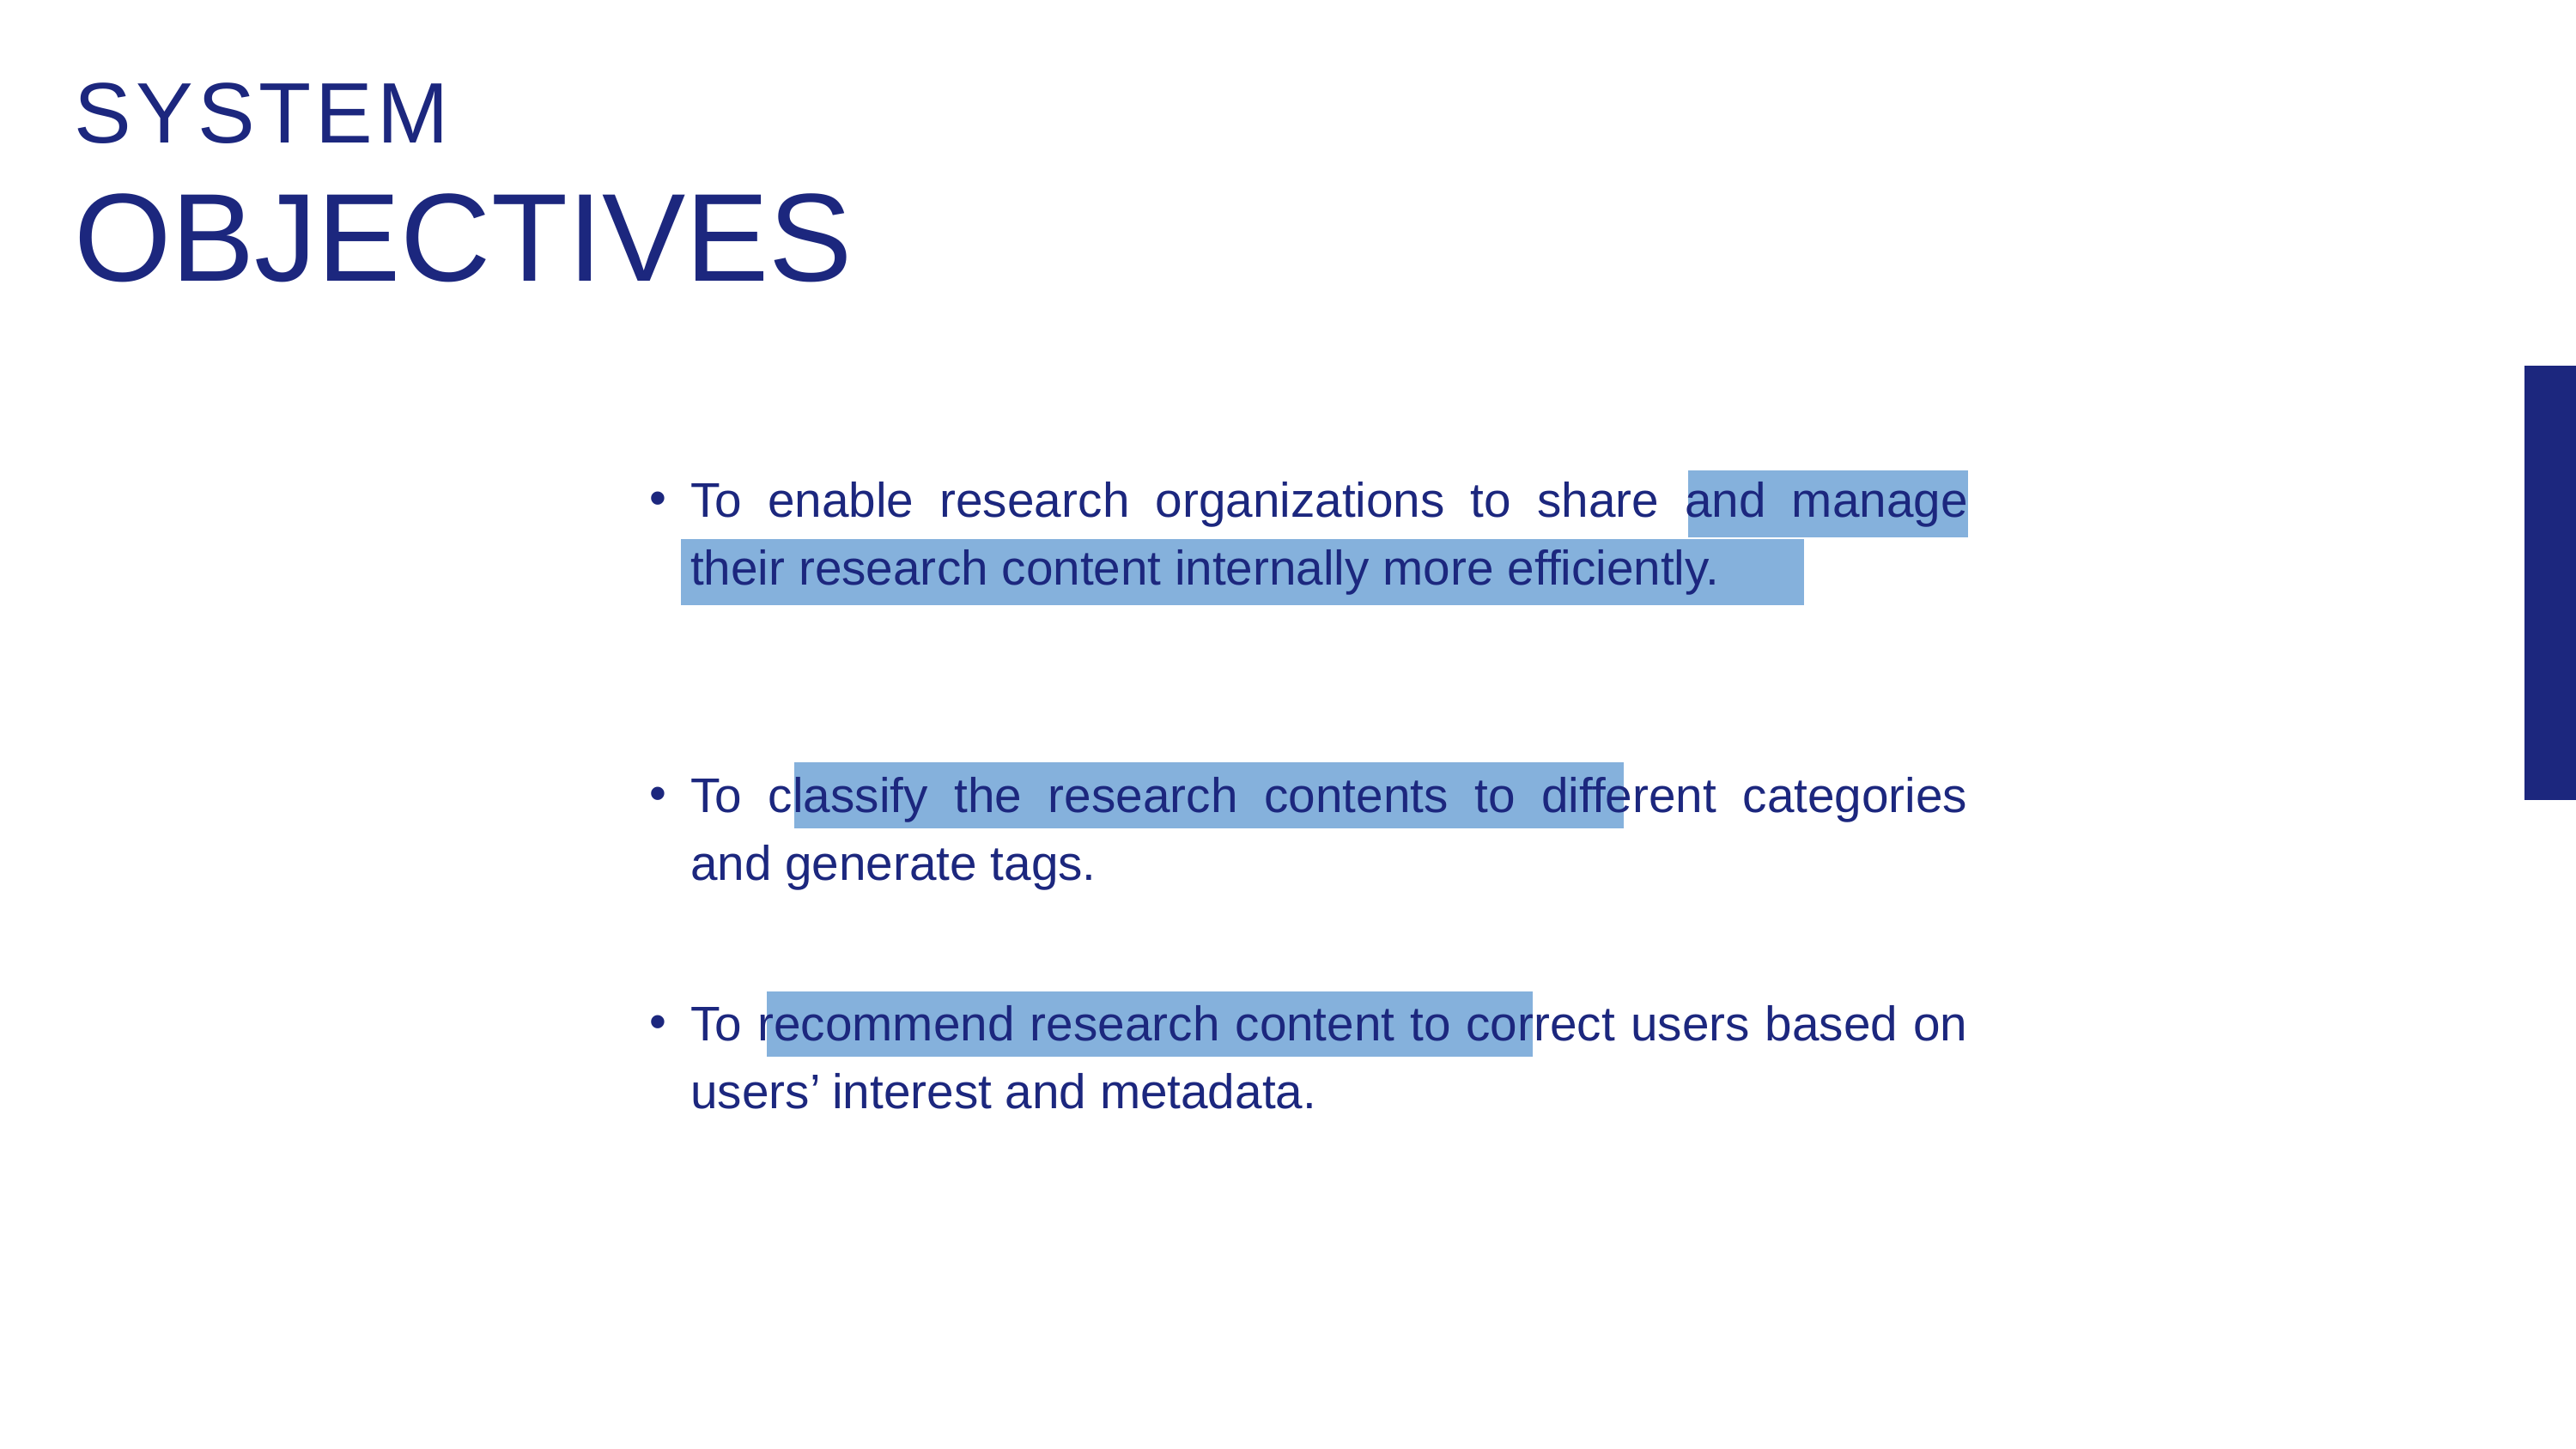

SYSTEM
OBJECTIVES

To enable research organizations to share and manage their research content internally more efficiently.

To classify the research contents to different categories and generate tags.

To recommend research content to correct users based on users’ interest and metadata.